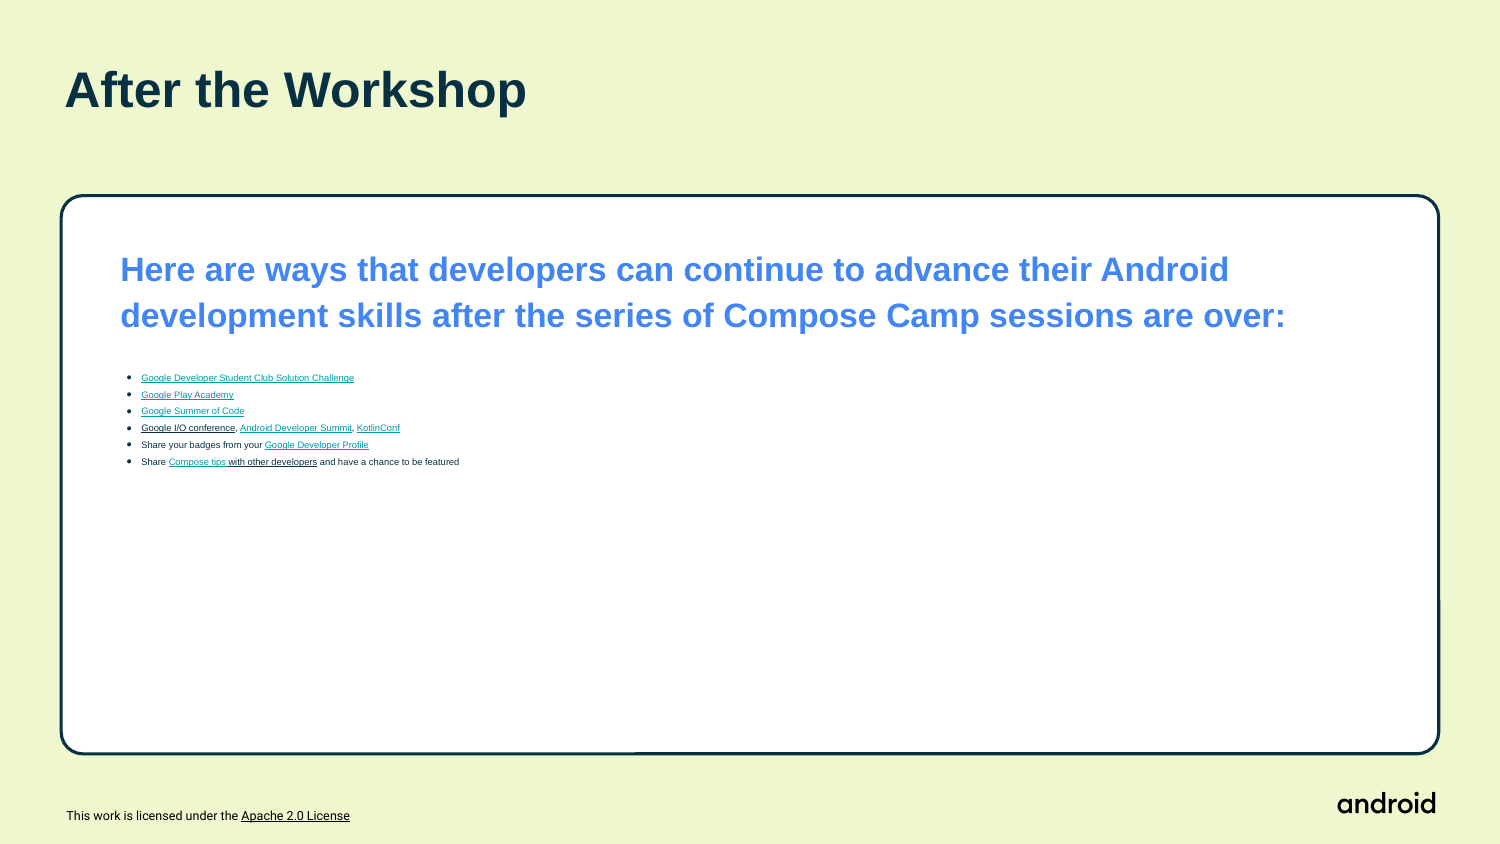

After the Workshop

# Here are ways that developers can continue to advance their Android development skills after the series of Compose Camp sessions are over:
Google Developer Student Club Solution Challenge
Google Play Academy
Google Summer of Code
Google I/O conference, Android Developer Summit, KotlinConf
Share your badges from your Google Developer Profile
Share Compose tips with other developers and have a chance to be featured